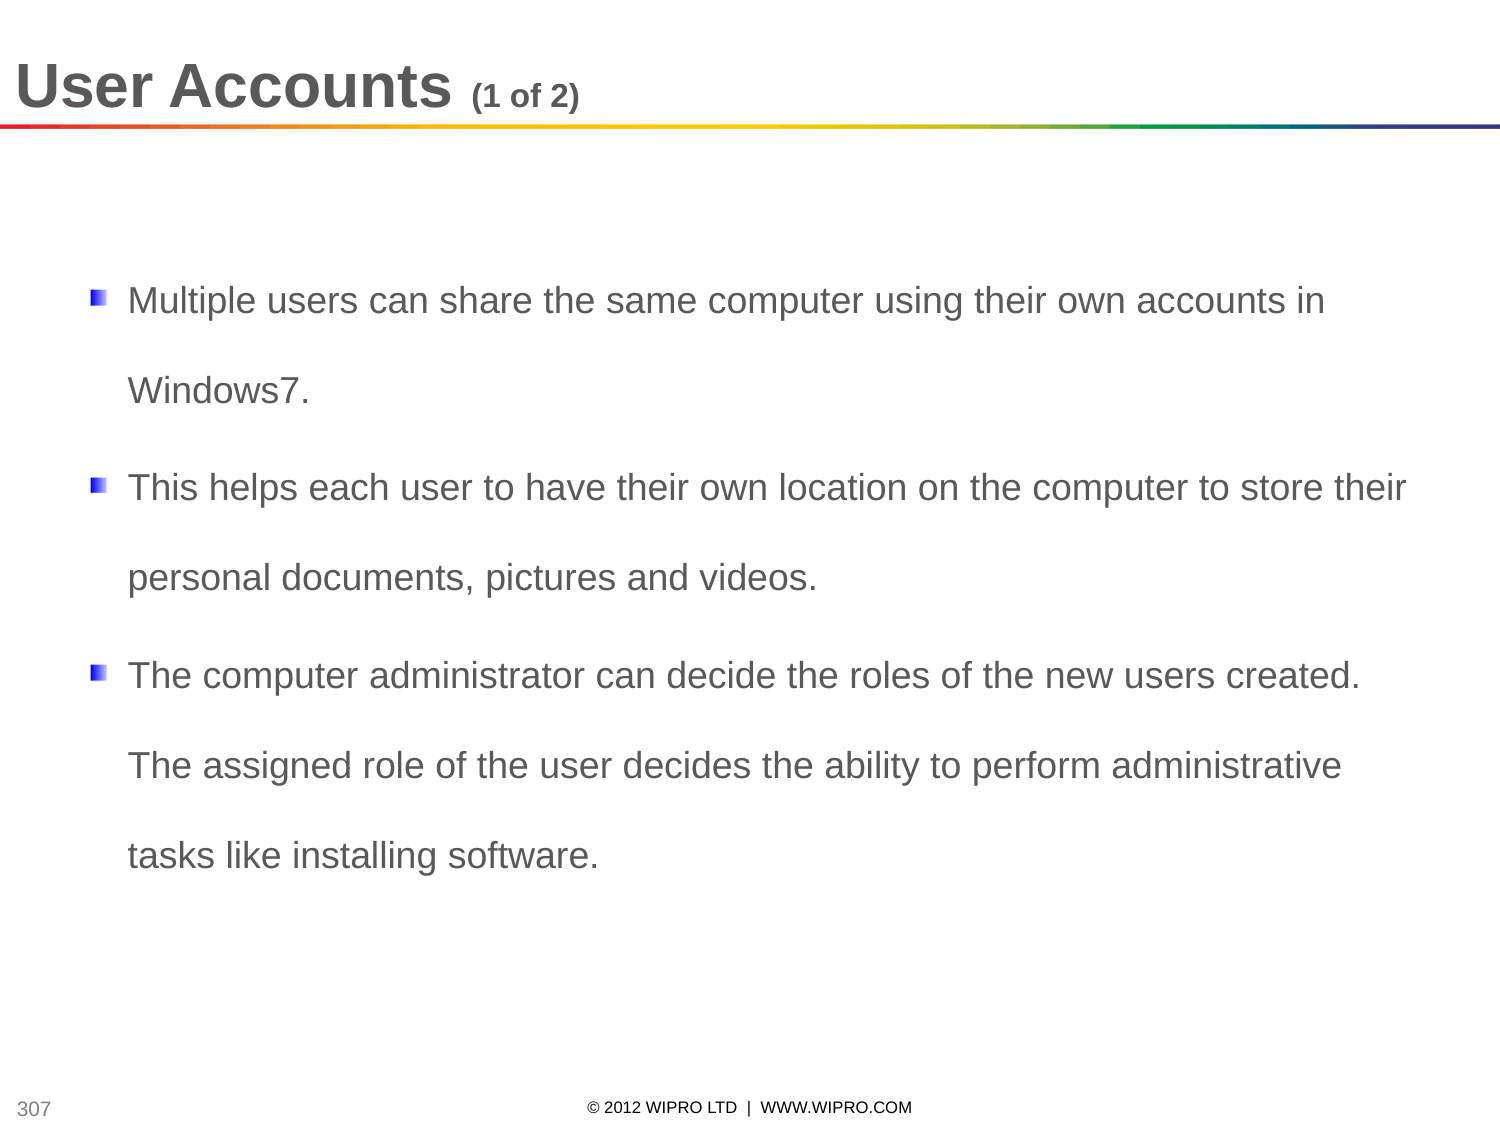

User Accounts (1 of 2)
Multiple users can share the same computer using their own accounts in Windows7.
This helps each user to have their own location on the computer to store their personal documents, pictures and videos.
The computer administrator can decide the roles of the new users created. The assigned role of the user decides the ability to perform administrative tasks like installing software.